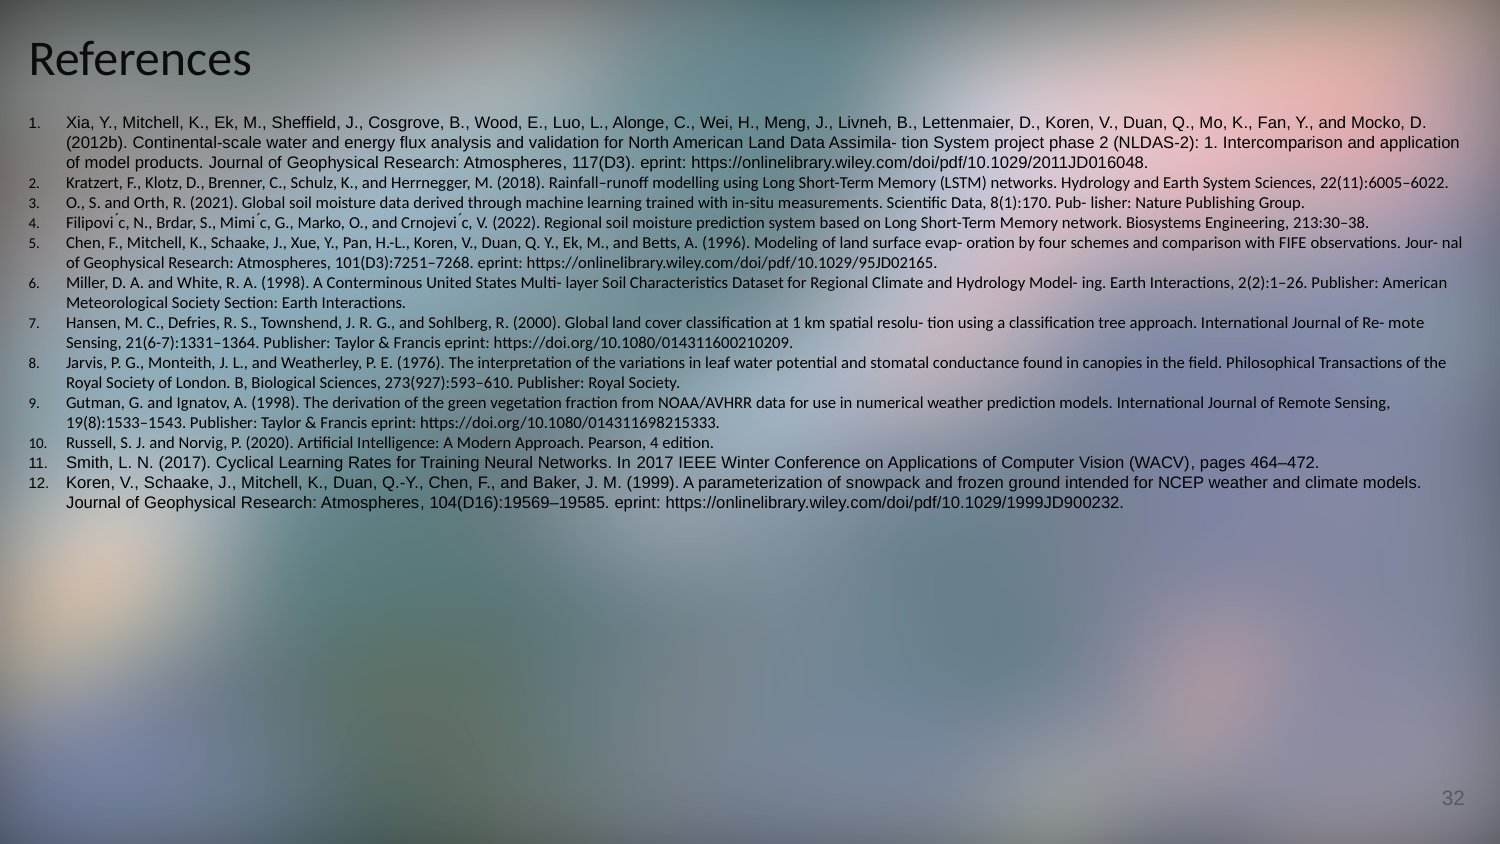

References
Xia, Y., Mitchell, K., Ek, M., Sheffield, J., Cosgrove, B., Wood, E., Luo, L., Alonge, C., Wei, H., Meng, J., Livneh, B., Lettenmaier, D., Koren, V., Duan, Q., Mo, K., Fan, Y., and Mocko, D. (2012b). Continental-scale water and energy flux analysis and validation for North American Land Data Assimila- tion System project phase 2 (NLDAS-2): 1. Intercomparison and application of model products. Journal of Geophysical Research: Atmospheres, 117(D3). eprint: https://onlinelibrary.wiley.com/doi/pdf/10.1029/2011JD016048.
Kratzert, F., Klotz, D., Brenner, C., Schulz, K., and Herrnegger, M. (2018). Rainfall–runoff modelling using Long Short-Term Memory (LSTM) networks. Hydrology and Earth System Sciences, 22(11):6005–6022.
O., S. and Orth, R. (2021). Global soil moisture data derived through machine learning trained with in-situ measurements. Scientific Data, 8(1):170. Pub- lisher: Nature Publishing Group.
Filipovi ́c, N., Brdar, S., Mimi ́c, G., Marko, O., and Crnojevi ́c, V. (2022). Regional soil moisture prediction system based on Long Short-Term Memory network. Biosystems Engineering, 213:30–38.
Chen, F., Mitchell, K., Schaake, J., Xue, Y., Pan, H.-L., Koren, V., Duan, Q. Y., Ek, M., and Betts, A. (1996). Modeling of land surface evap- oration by four schemes and comparison with FIFE observations. Jour- nal of Geophysical Research: Atmospheres, 101(D3):7251–7268. eprint: https://onlinelibrary.wiley.com/doi/pdf/10.1029/95JD02165.
Miller, D. A. and White, R. A. (1998). A Conterminous United States Multi- layer Soil Characteristics Dataset for Regional Climate and Hydrology Model- ing. Earth Interactions, 2(2):1–26. Publisher: American Meteorological Society Section: Earth Interactions.
Hansen, M. C., Defries, R. S., Townshend, J. R. G., and Sohlberg, R. (2000). Global land cover classification at 1 km spatial resolu- tion using a classification tree approach. International Journal of Re- mote Sensing, 21(6-7):1331–1364. Publisher: Taylor & Francis eprint: https://doi.org/10.1080/014311600210209.
Jarvis, P. G., Monteith, J. L., and Weatherley, P. E. (1976). The interpretation of the variations in leaf water potential and stomatal conductance found in canopies in the field. Philosophical Transactions of the Royal Society of London. B, Biological Sciences, 273(927):593–610. Publisher: Royal Society.
Gutman, G. and Ignatov, A. (1998). The derivation of the green vegetation fraction from NOAA/AVHRR data for use in numerical weather prediction models. International Journal of Remote Sensing, 19(8):1533–1543. Publisher: Taylor & Francis eprint: https://doi.org/10.1080/014311698215333.
Russell, S. J. and Norvig, P. (2020). Artificial Intelligence: A Modern Approach. Pearson, 4 edition.
Smith, L. N. (2017). Cyclical Learning Rates for Training Neural Networks. In 2017 IEEE Winter Conference on Applications of Computer Vision (WACV), pages 464–472.
Koren, V., Schaake, J., Mitchell, K., Duan, Q.-Y., Chen, F., and Baker, J. M. (1999). A parameterization of snowpack and frozen ground intended for NCEP weather and climate models. Journal of Geophysical Research: Atmospheres, 104(D16):19569–19585. eprint: https://onlinelibrary.wiley.com/doi/pdf/10.1029/1999JD900232.

32